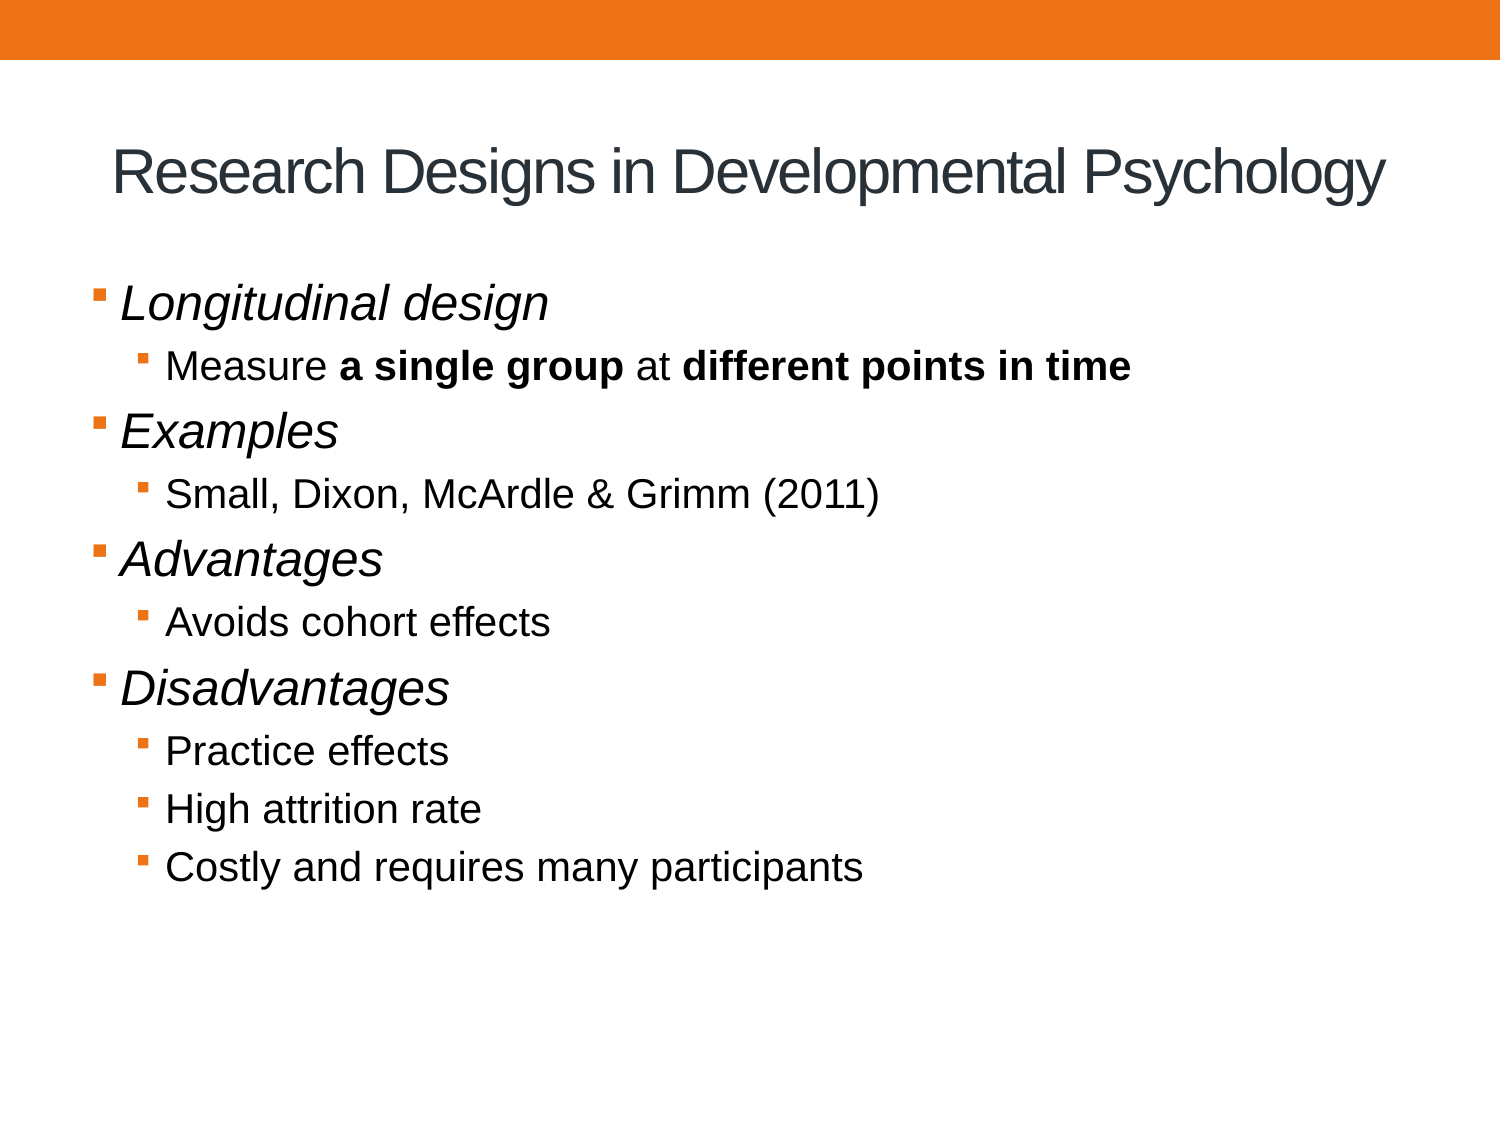

# Research Designs in Developmental Psychology
Longitudinal design
Measure a single group at different points in time
Examples
Small, Dixon, McArdle & Grimm (2011)
Advantages
Avoids cohort effects
Disadvantages
Practice effects
High attrition rate
Costly and requires many participants